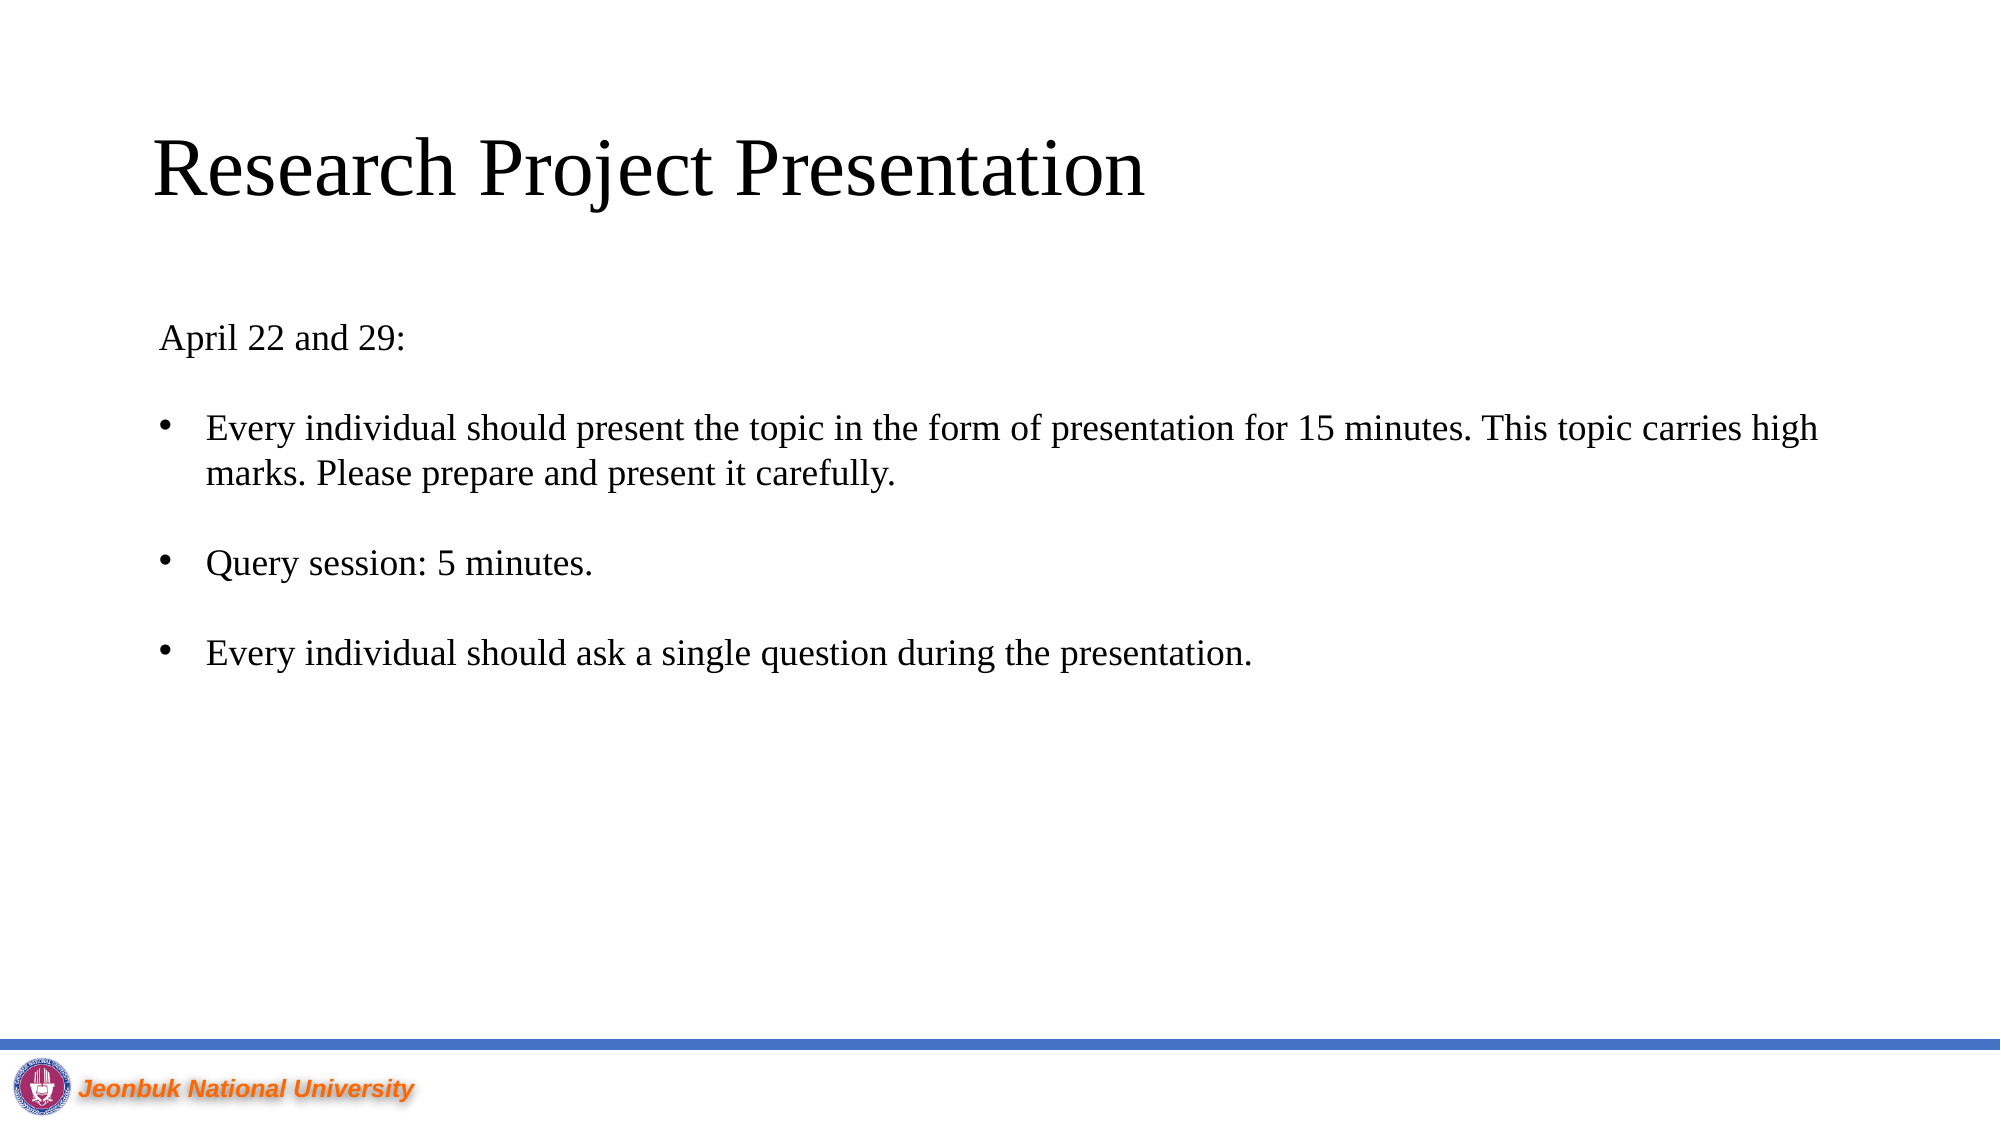

# Research Project Presentation

April 22 and 29:

Every individual should present the topic in the form of presentation for 15 minutes. This topic carries high marks. Please prepare and present it carefully.

Query session: 5 minutes.

Every individual should ask a single question during the presentation.